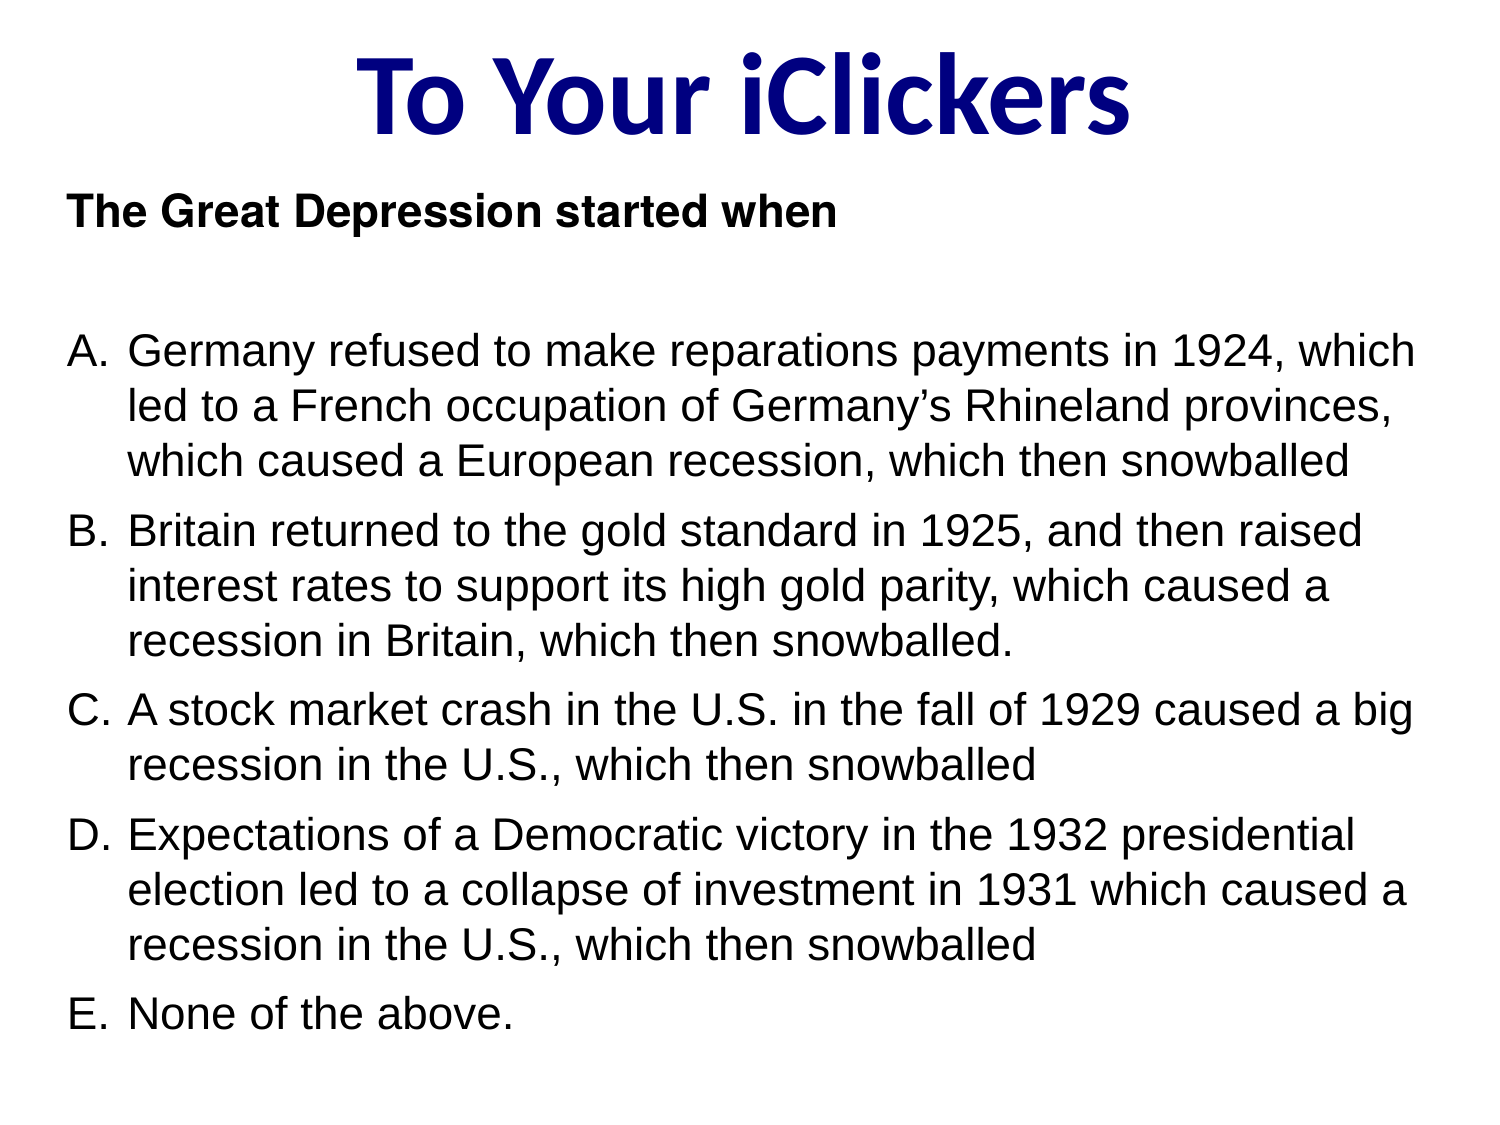

# To Your iClickers
The Great Depression started when

Germany refused to make reparations payments in 1924, which led to a French occupation of Germany’s Rhineland provinces, which caused a European recession, which then snowballed
Britain returned to the gold standard in 1925, and then raised interest rates to support its high gold parity, which caused a recession in Britain, which then snowballed.
A stock market crash in the U.S. in the fall of 1929 caused a big recession in the U.S., which then snowballed
Expectations of a Democratic victory in the 1932 presidential election led to a collapse of investment in 1931 which caused a recession in the U.S., which then snowballed
None of the above.